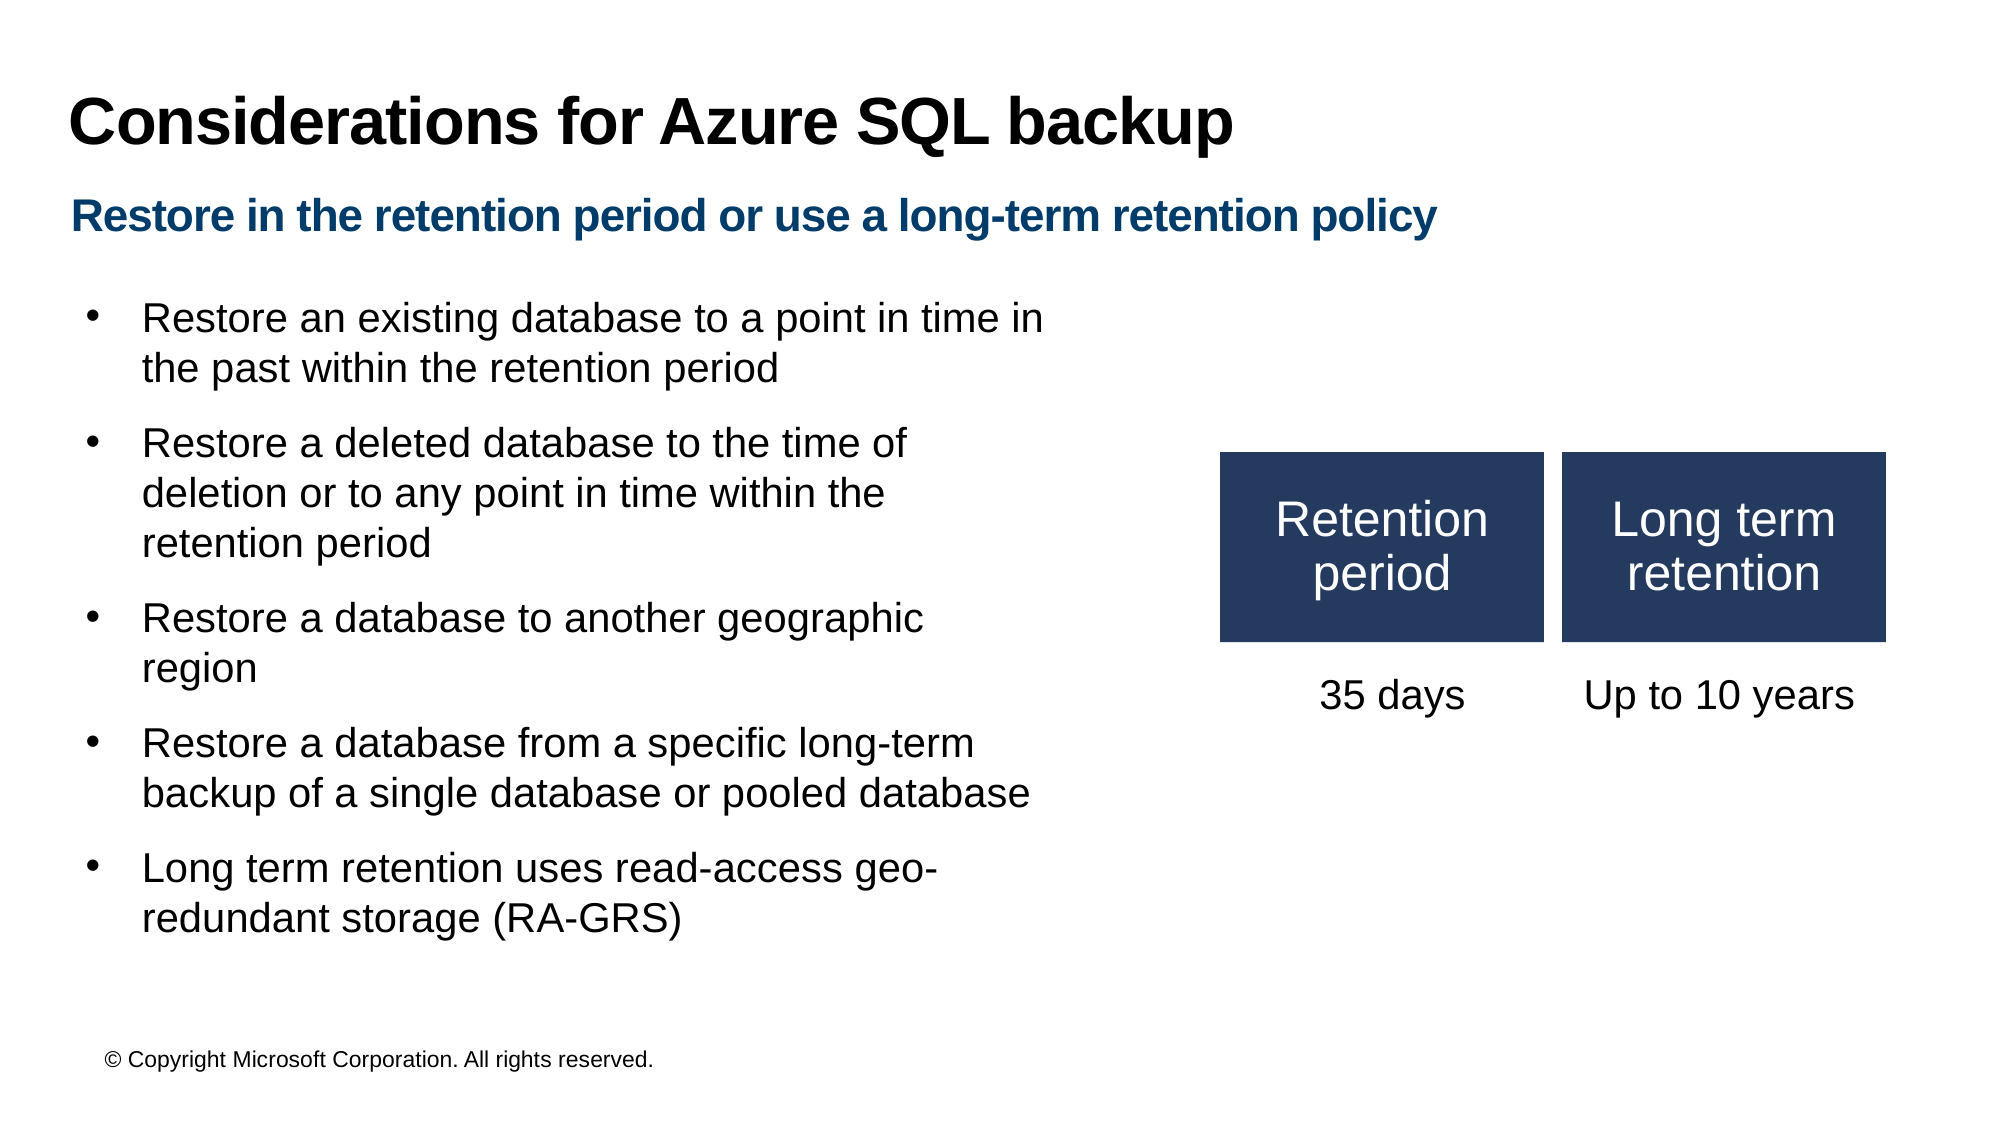

# Considerations for Azure SQL backup
Restore in the retention period or use a long-term retention policy
Restore an existing database to a point in time in the past within the retention period
Restore a deleted database to the time of deletion or to any point in time within the retention period
Restore a database to another geographic region
Restore a database from a specific long-term backup of a single database or pooled database
Long term retention uses read-access geo-redundant storage (RA-GRS)
Retention period
Long term retention
35 days
Up to 10 years